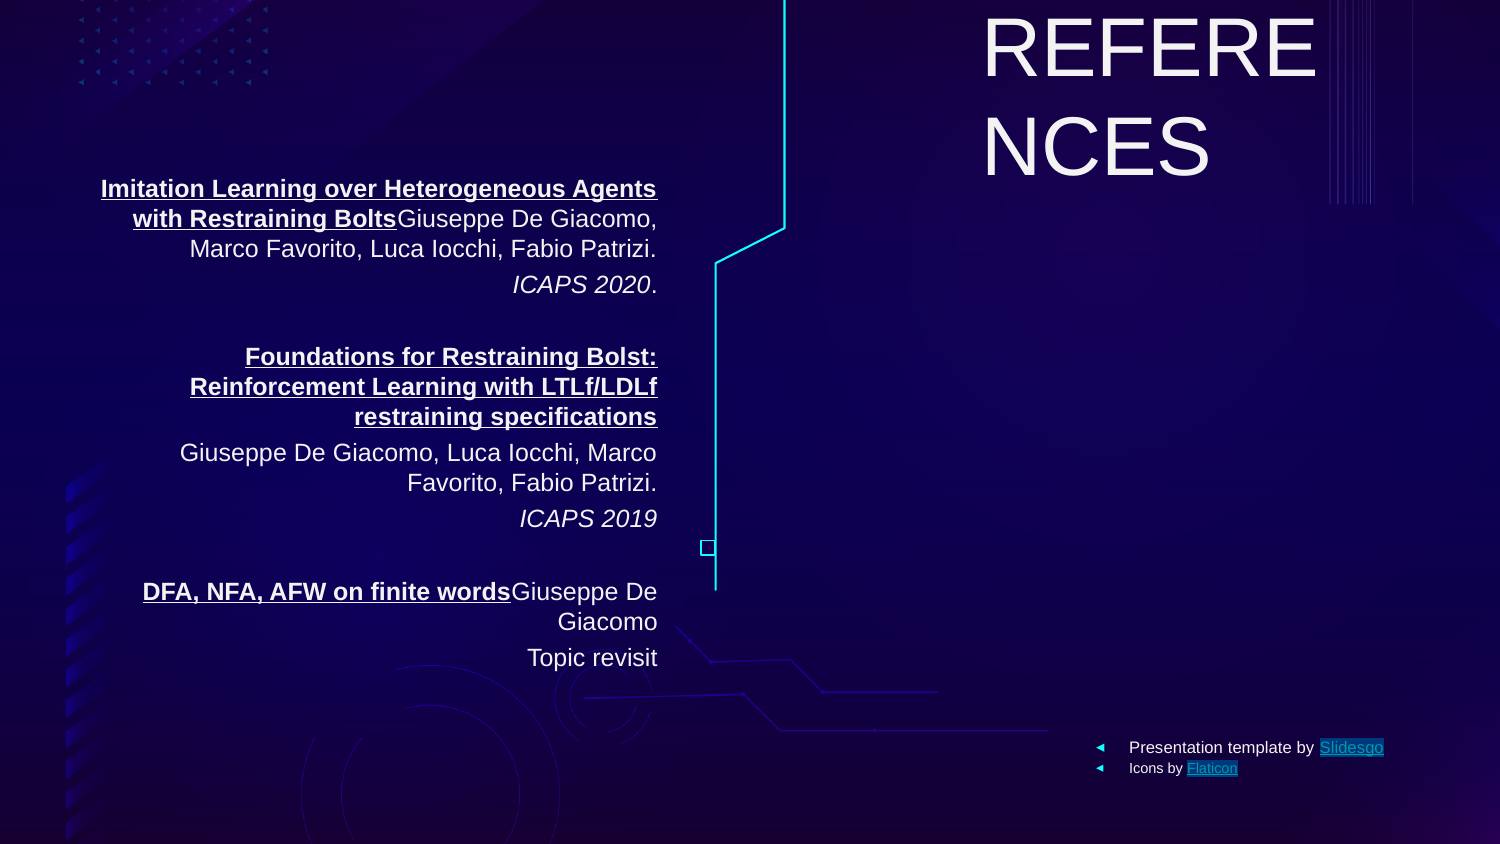

# REFERENCES
Imitation Learning over Heterogeneous Agents with Restraining Bolts
Giuseppe De Giacomo, Marco Favorito, Luca Iocchi, Fabio Patrizi.
ICAPS 2020.

Foundations for Restraining Bolst: Reinforcement Learning with LTLf/LDLf restraining specifications
Giuseppe De Giacomo, Luca Iocchi, Marco Favorito, Fabio Patrizi.
ICAPS 2019

DFA, NFA, AFW on finite words
Giuseppe De Giacomo
Topic revisit

Presentation template by Slidesgo
Icons by Flaticon